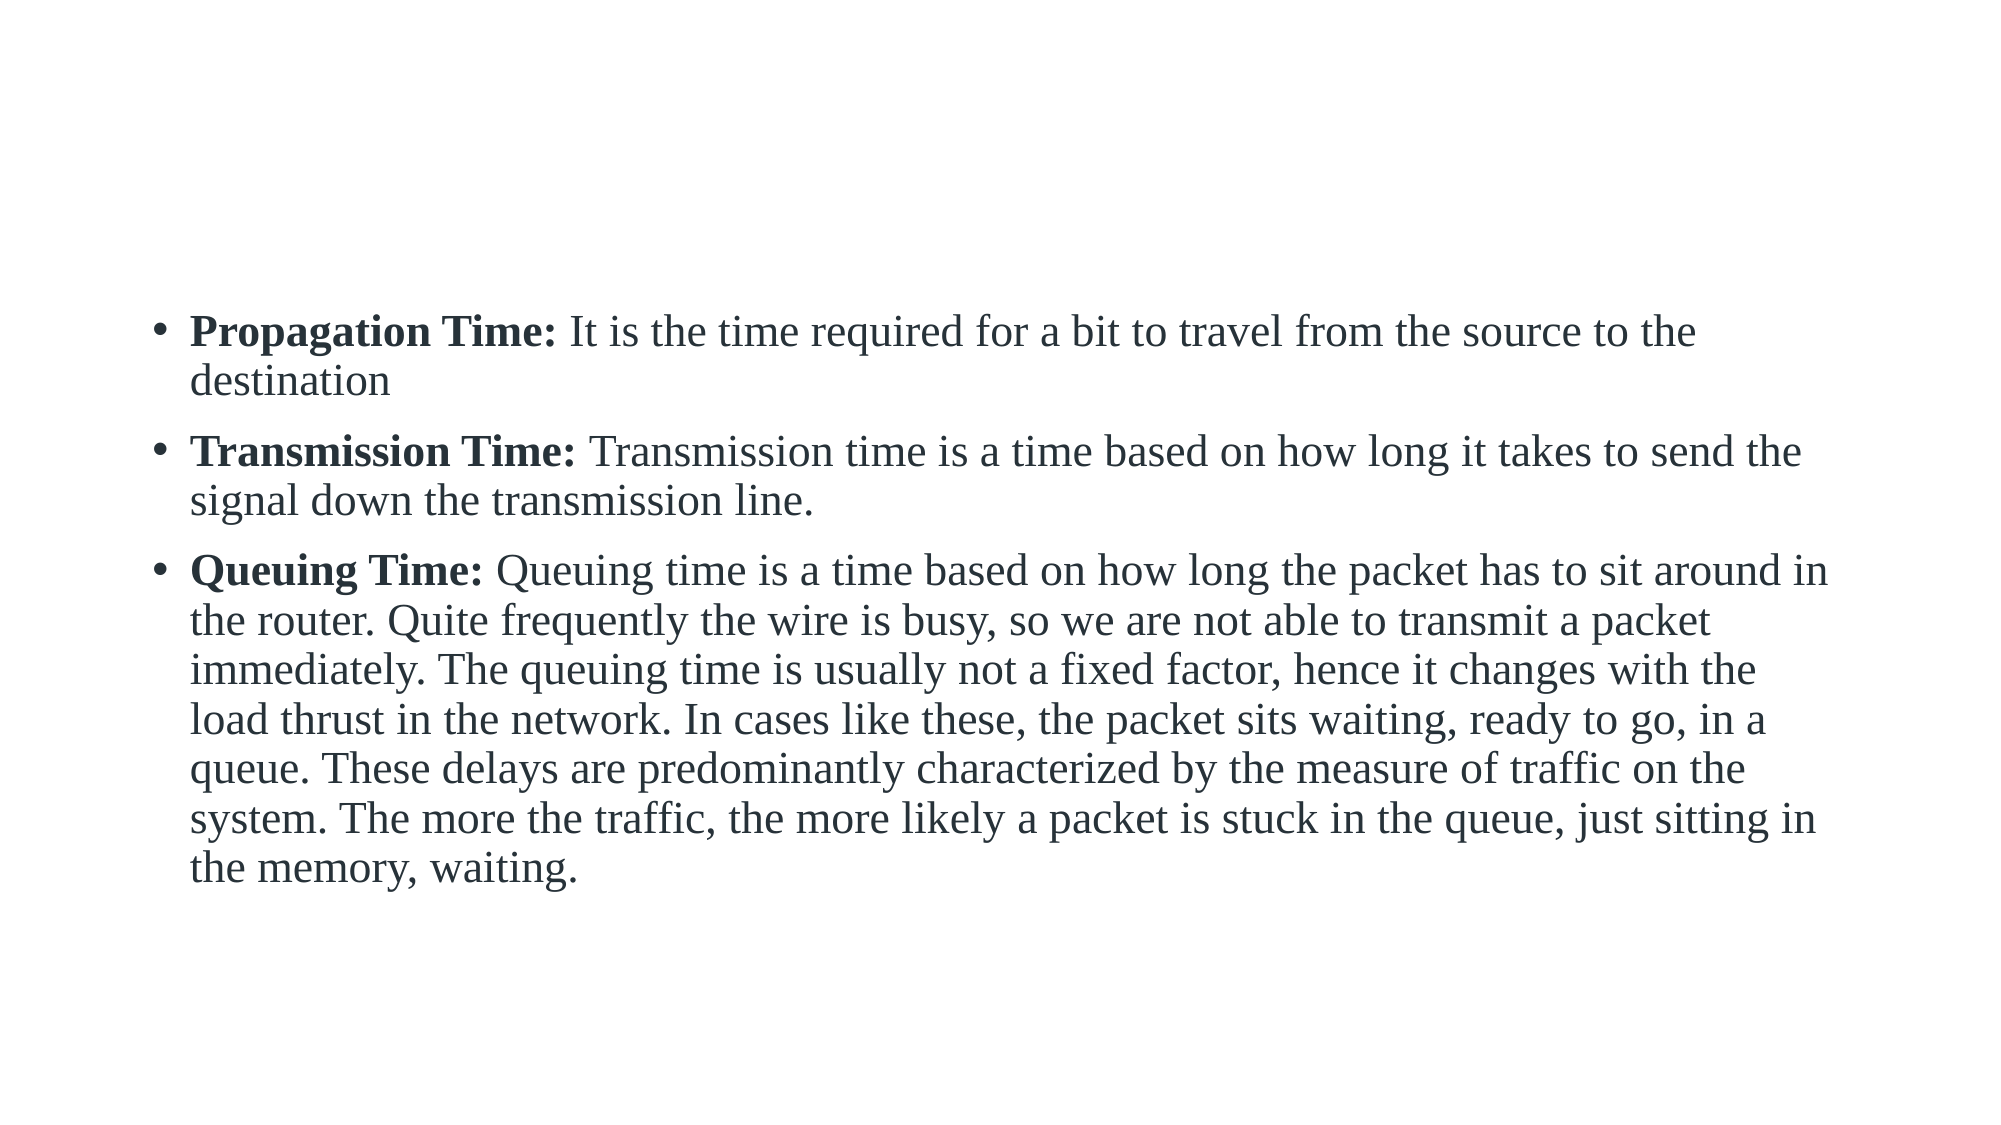

Propagation Time: It is the time required for a bit to travel from the source to the destination
Transmission Time: Transmission time is a time based on how long it takes to send the signal down the transmission line.
Queuing Time: Queuing time is a time based on how long the packet has to sit around in the router. Quite frequently the wire is busy, so we are not able to transmit a packet immediately. The queuing time is usually not a fixed factor, hence it changes with the load thrust in the network. In cases like these, the packet sits waiting, ready to go, in a queue. These delays are predominantly characterized by the measure of traffic on the system. The more the traffic, the more likely a packet is stuck in the queue, just sitting in the memory, waiting.